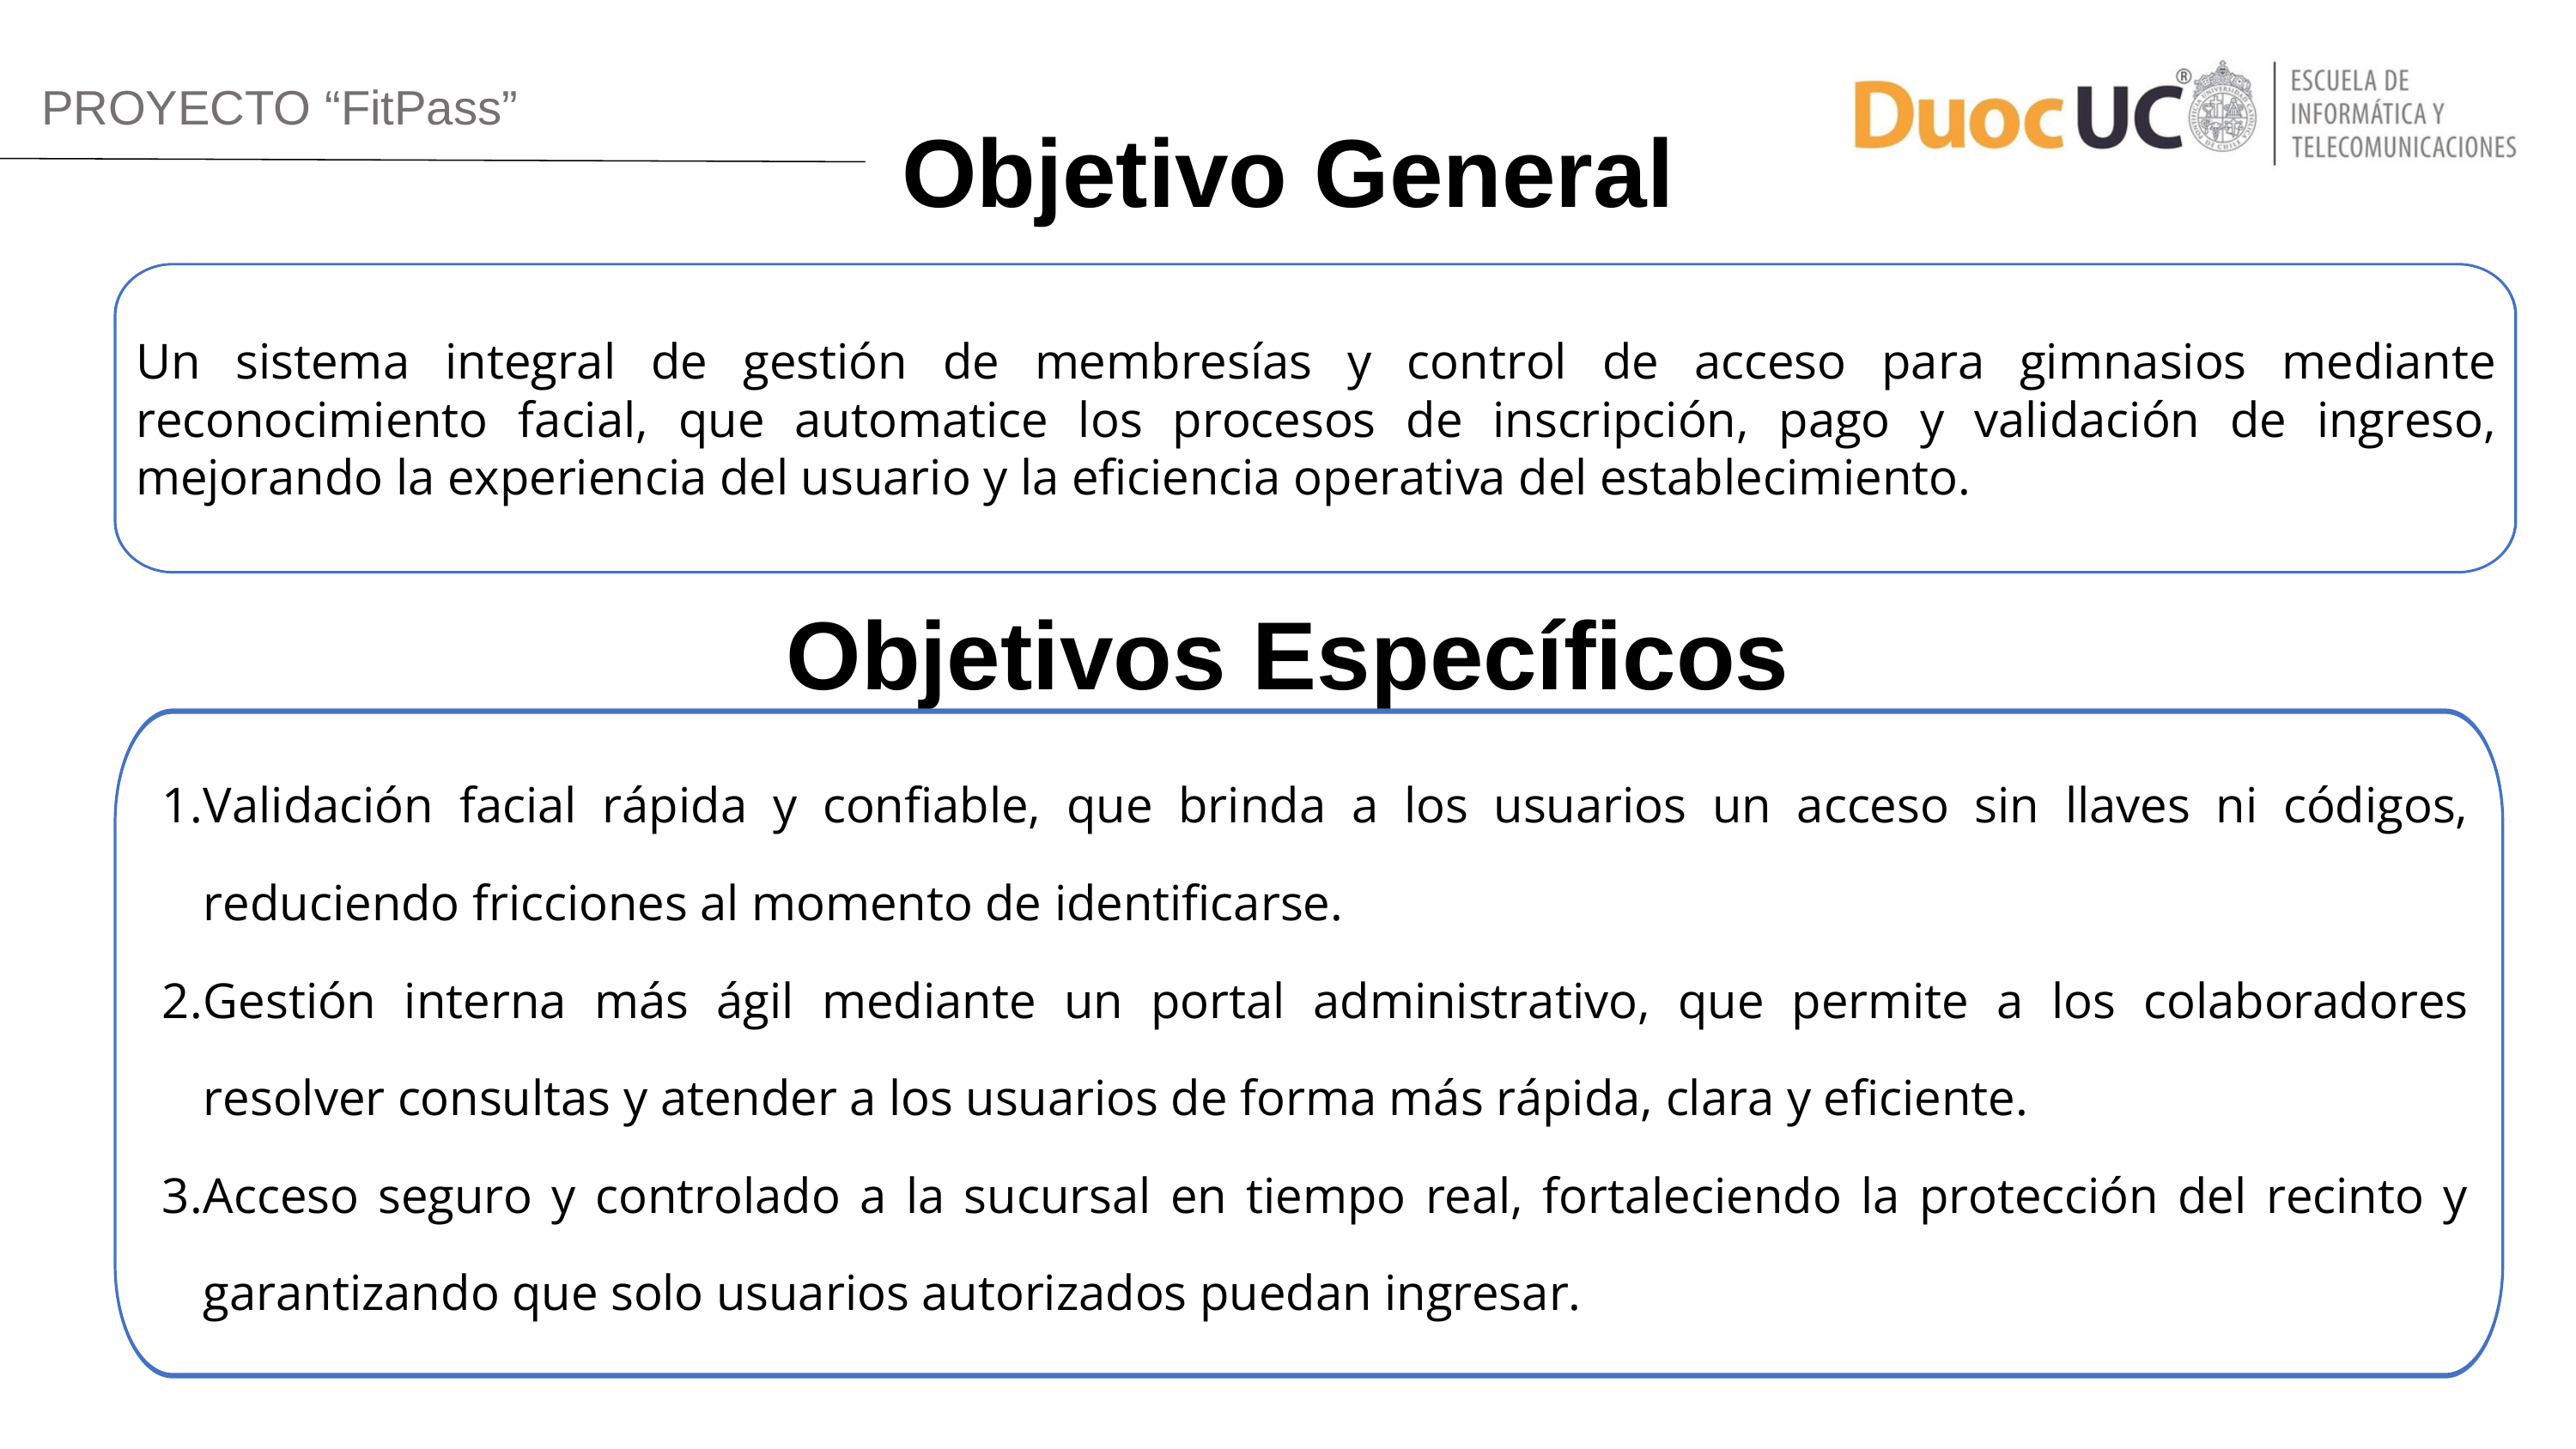

PROYECTO “FitPass”
Objetivo General

Un sistema integral de gestión de membresías y control de acceso para gimnasios mediante reconocimiento facial, que automatice los procesos de inscripción, pago y validación de ingreso, mejorando la experiencia del usuario y la eficiencia operativa del establecimiento.

Objetivos Específicos
Validación facial rápida y confiable, que brinda a los usuarios un acceso sin llaves ni códigos, reduciendo fricciones al momento de identificarse.
Gestión interna más ágil mediante un portal administrativo, que permite a los colaboradores resolver consultas y atender a los usuarios de forma más rápida, clara y eficiente.
Acceso seguro y controlado a la sucursal en tiempo real, fortaleciendo la protección del recinto y garantizando que solo usuarios autorizados puedan ingresar.